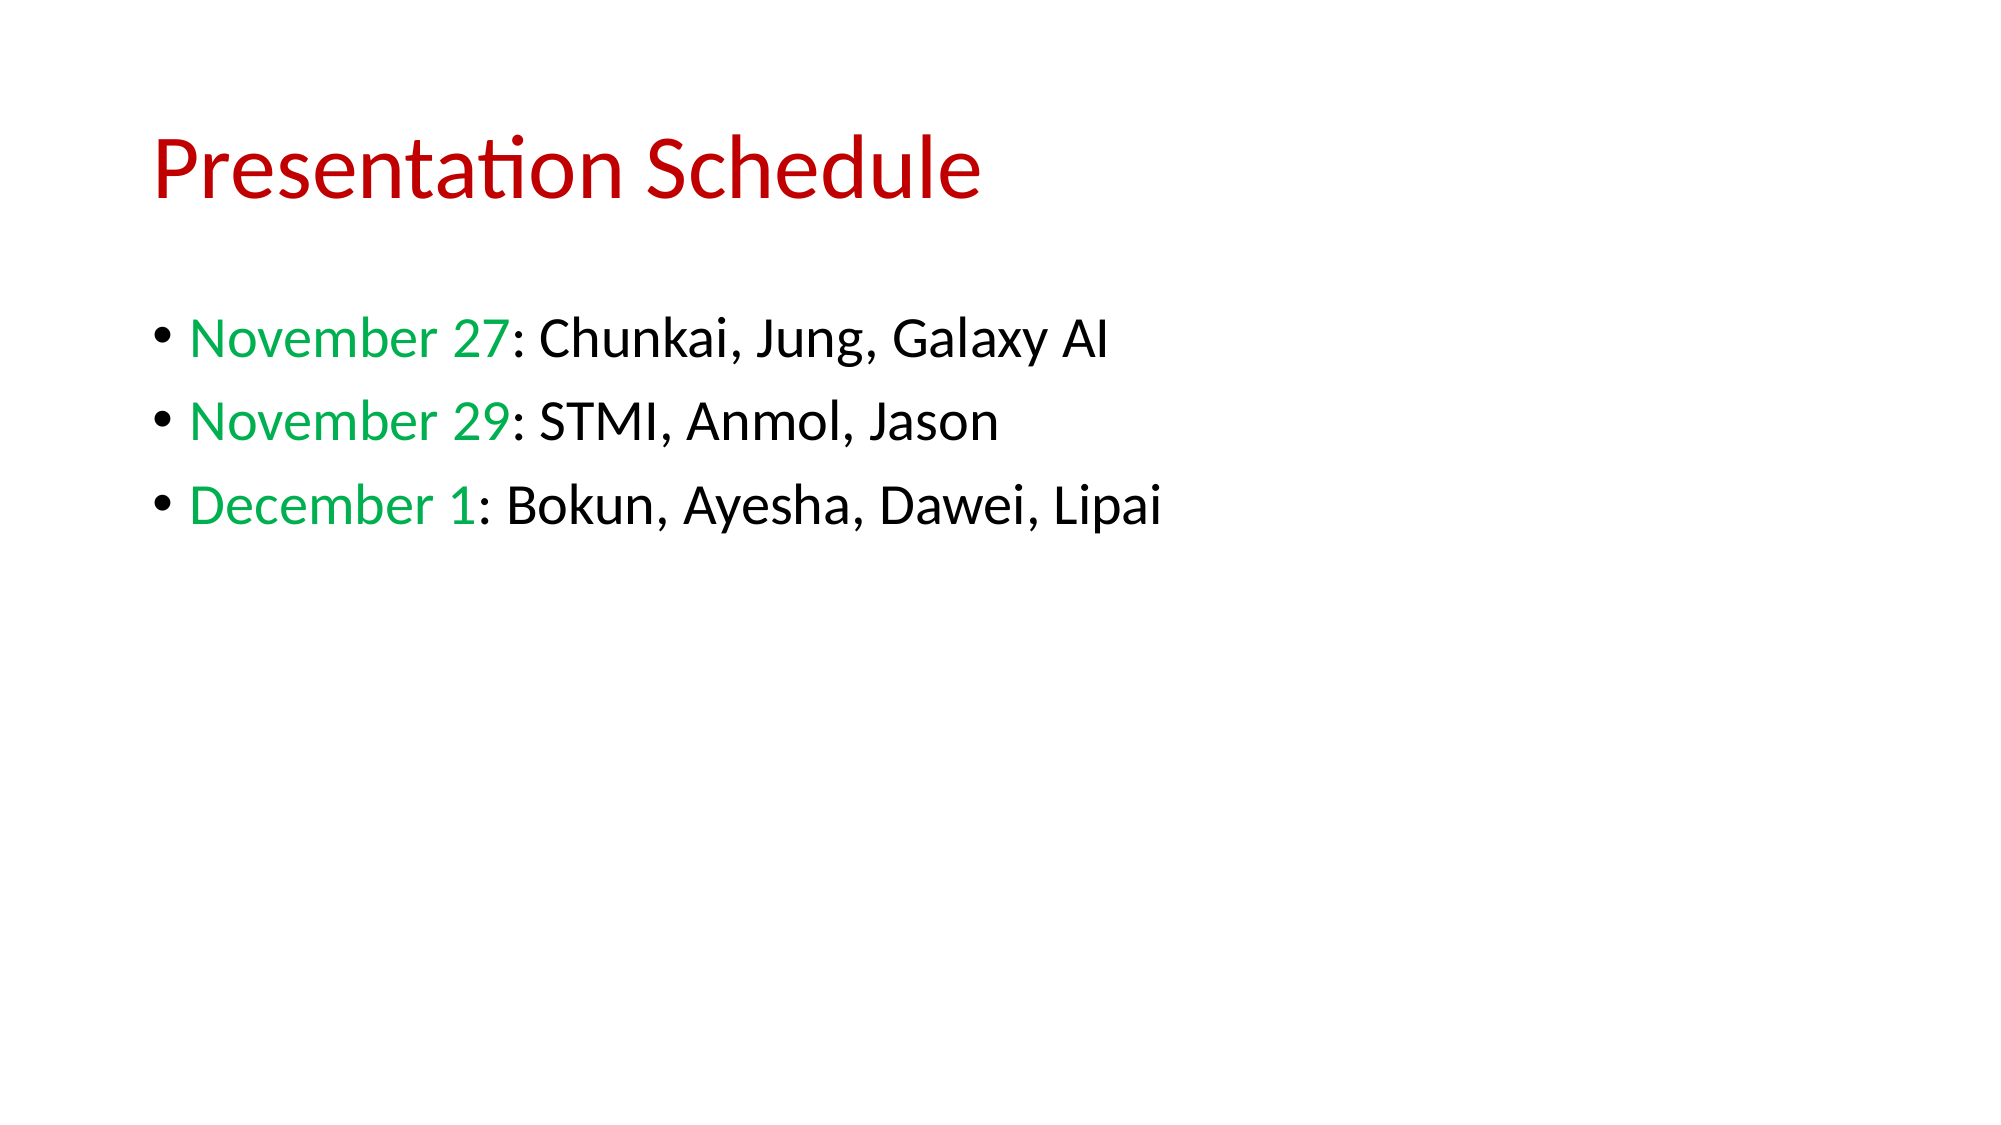

# Presentation Schedule
November 27: Chunkai, Jung, Galaxy AI
November 29: STMI, Anmol, Jason
December 1: Bokun, Ayesha, Dawei, Lipai